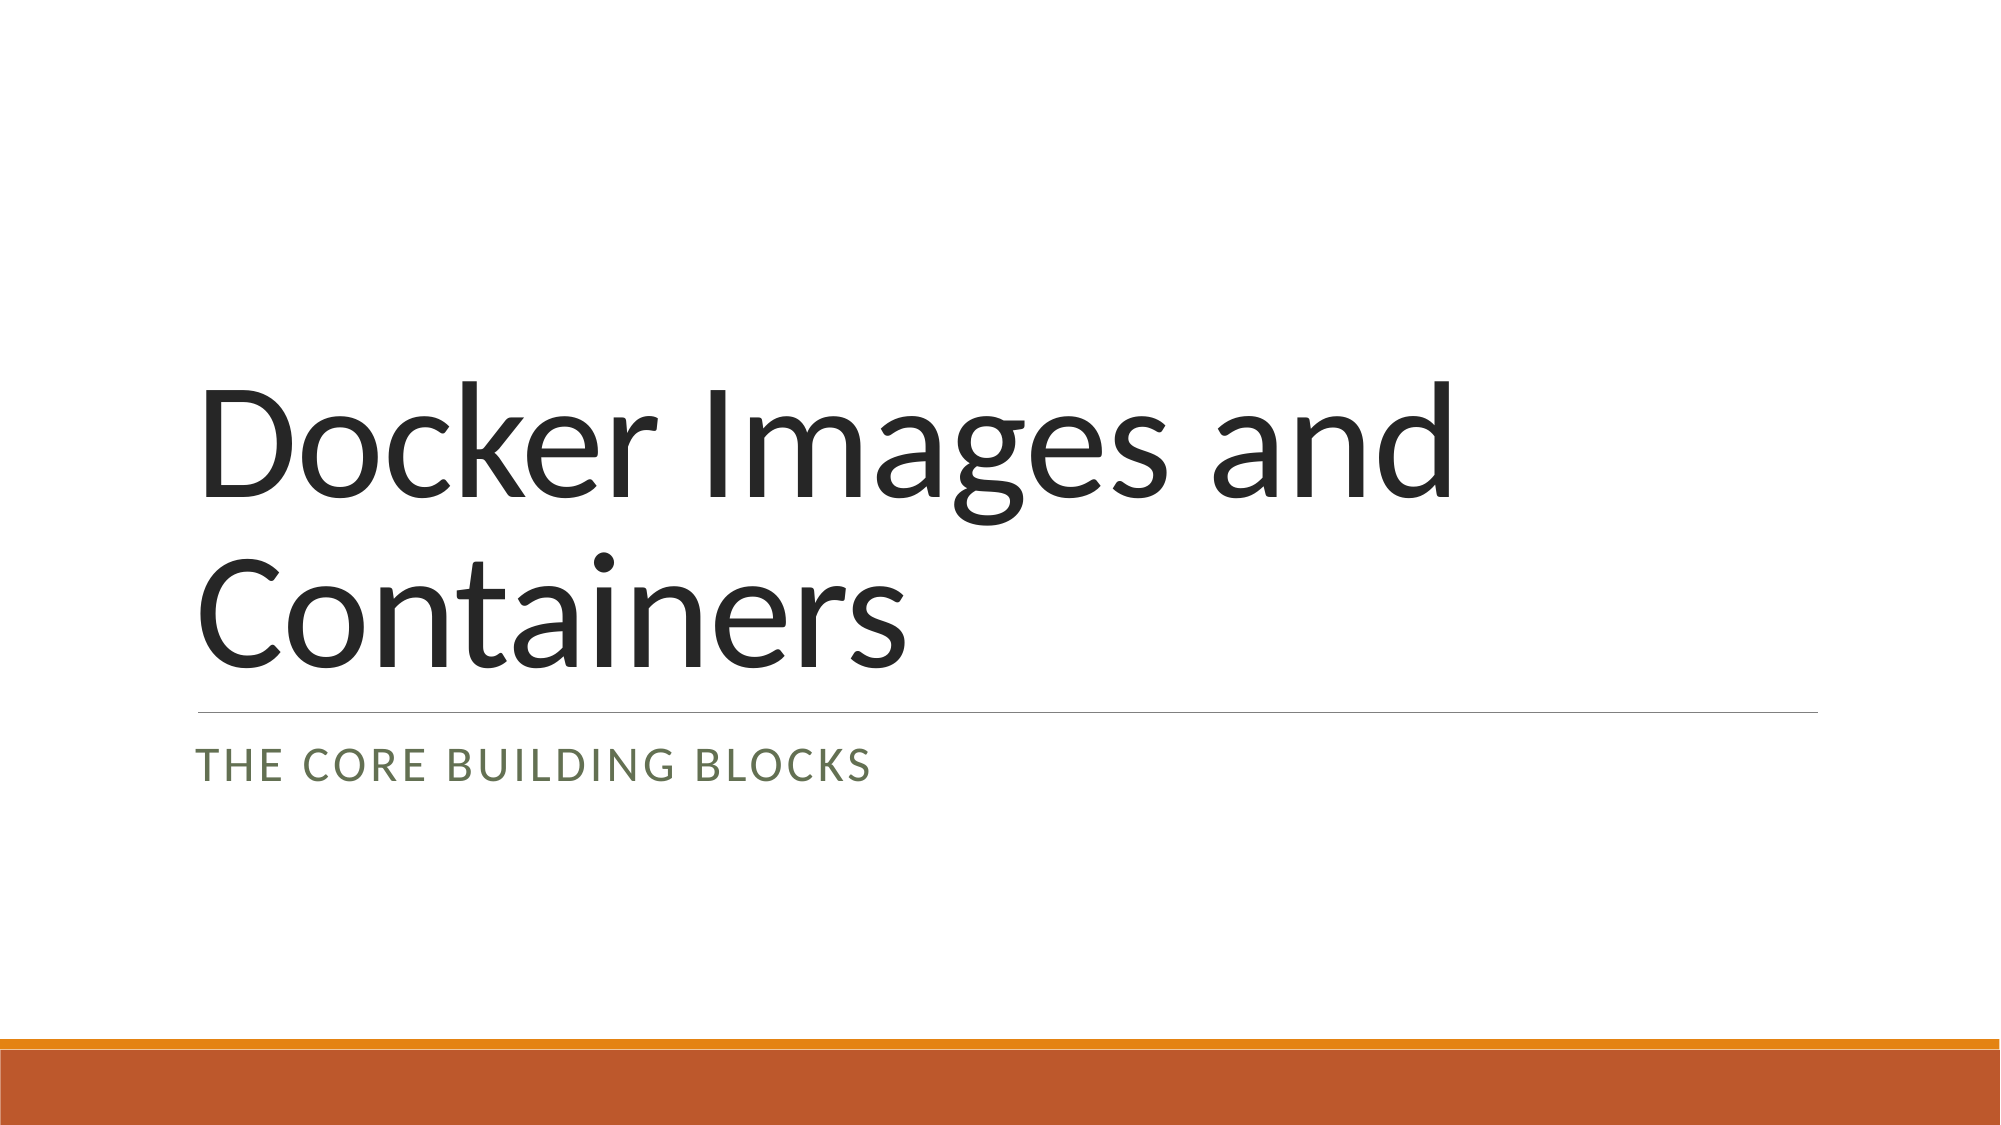

# Docker Images and Containers
The Core Building Blocks